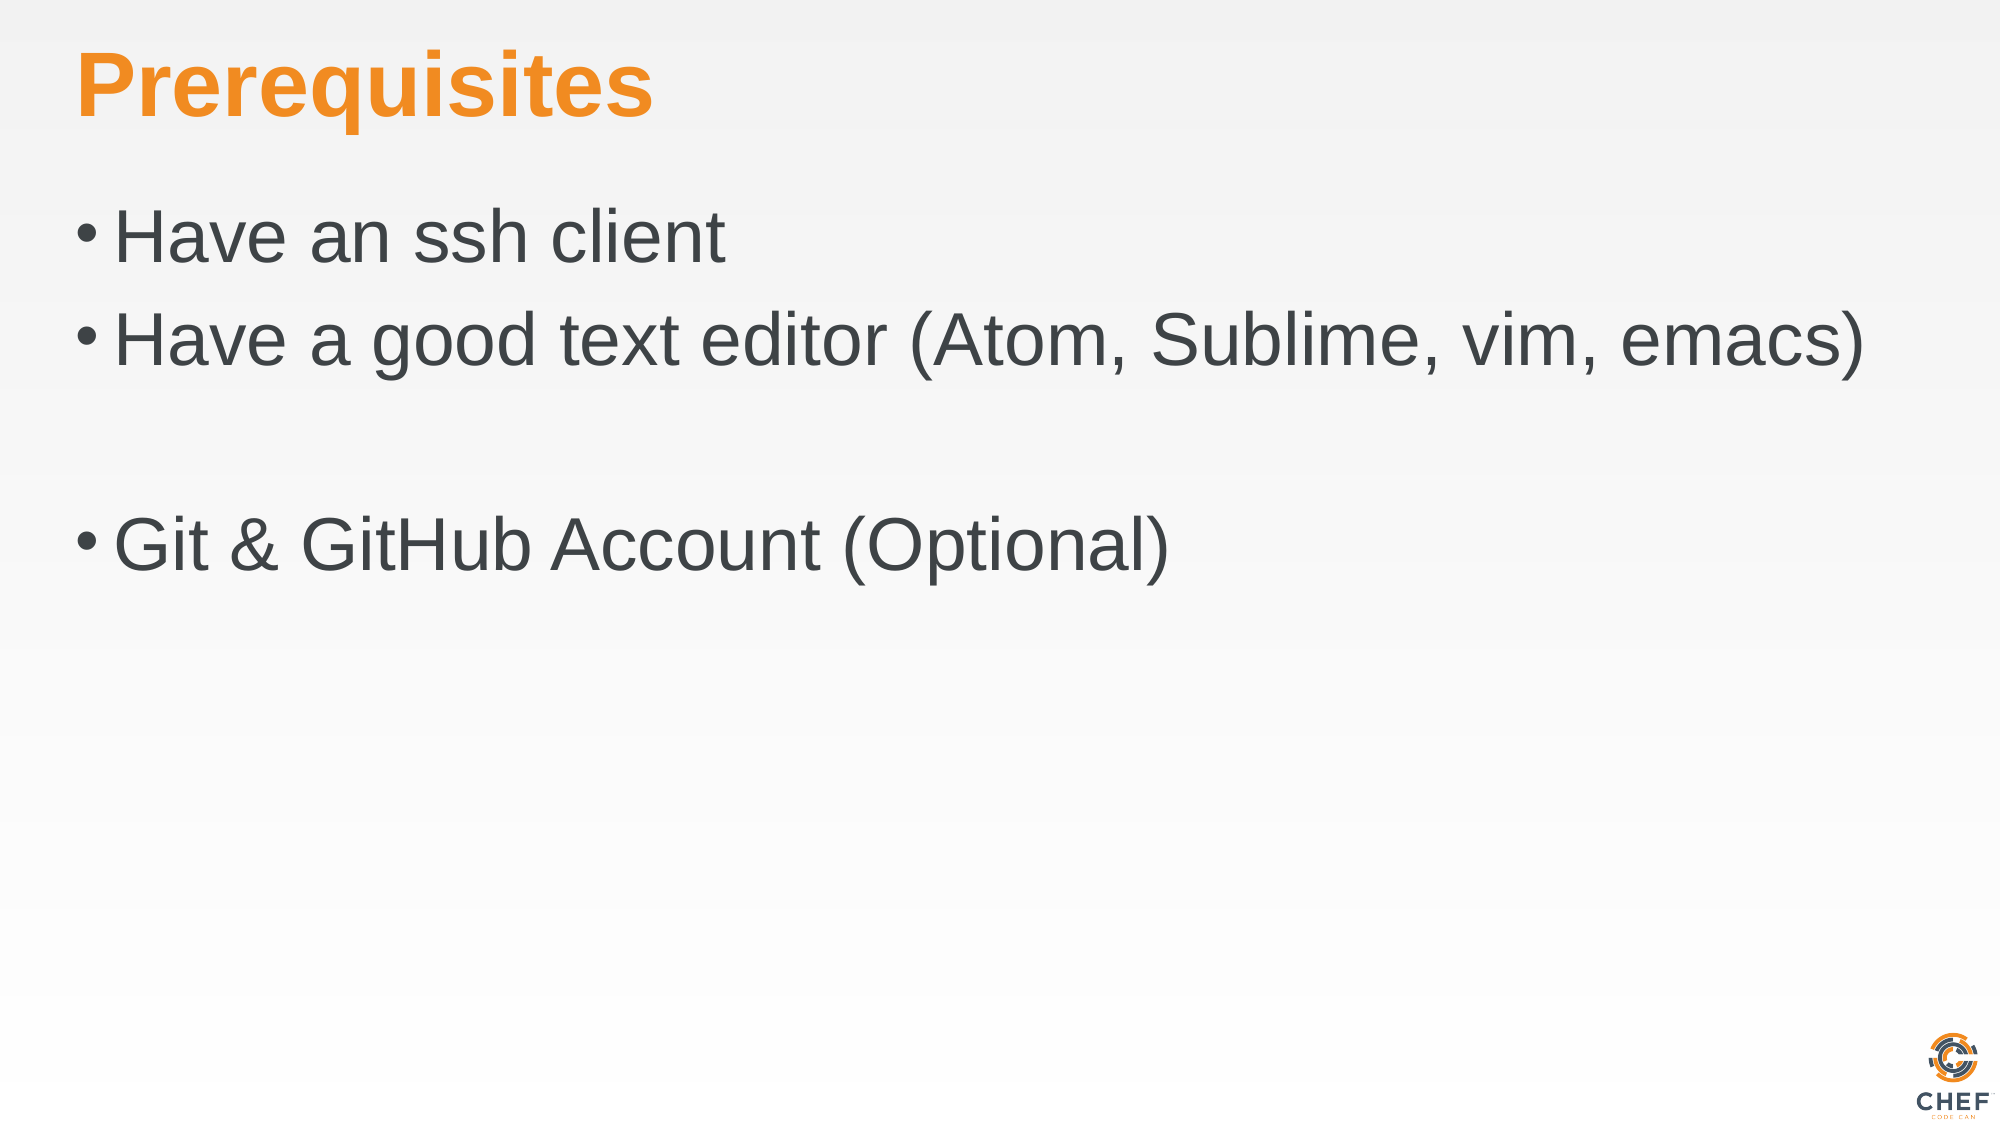

# Prerequisites
Have an ssh client
Have a good text editor (Atom, Sublime, vim, emacs)

Git & GitHub Account (Optional)